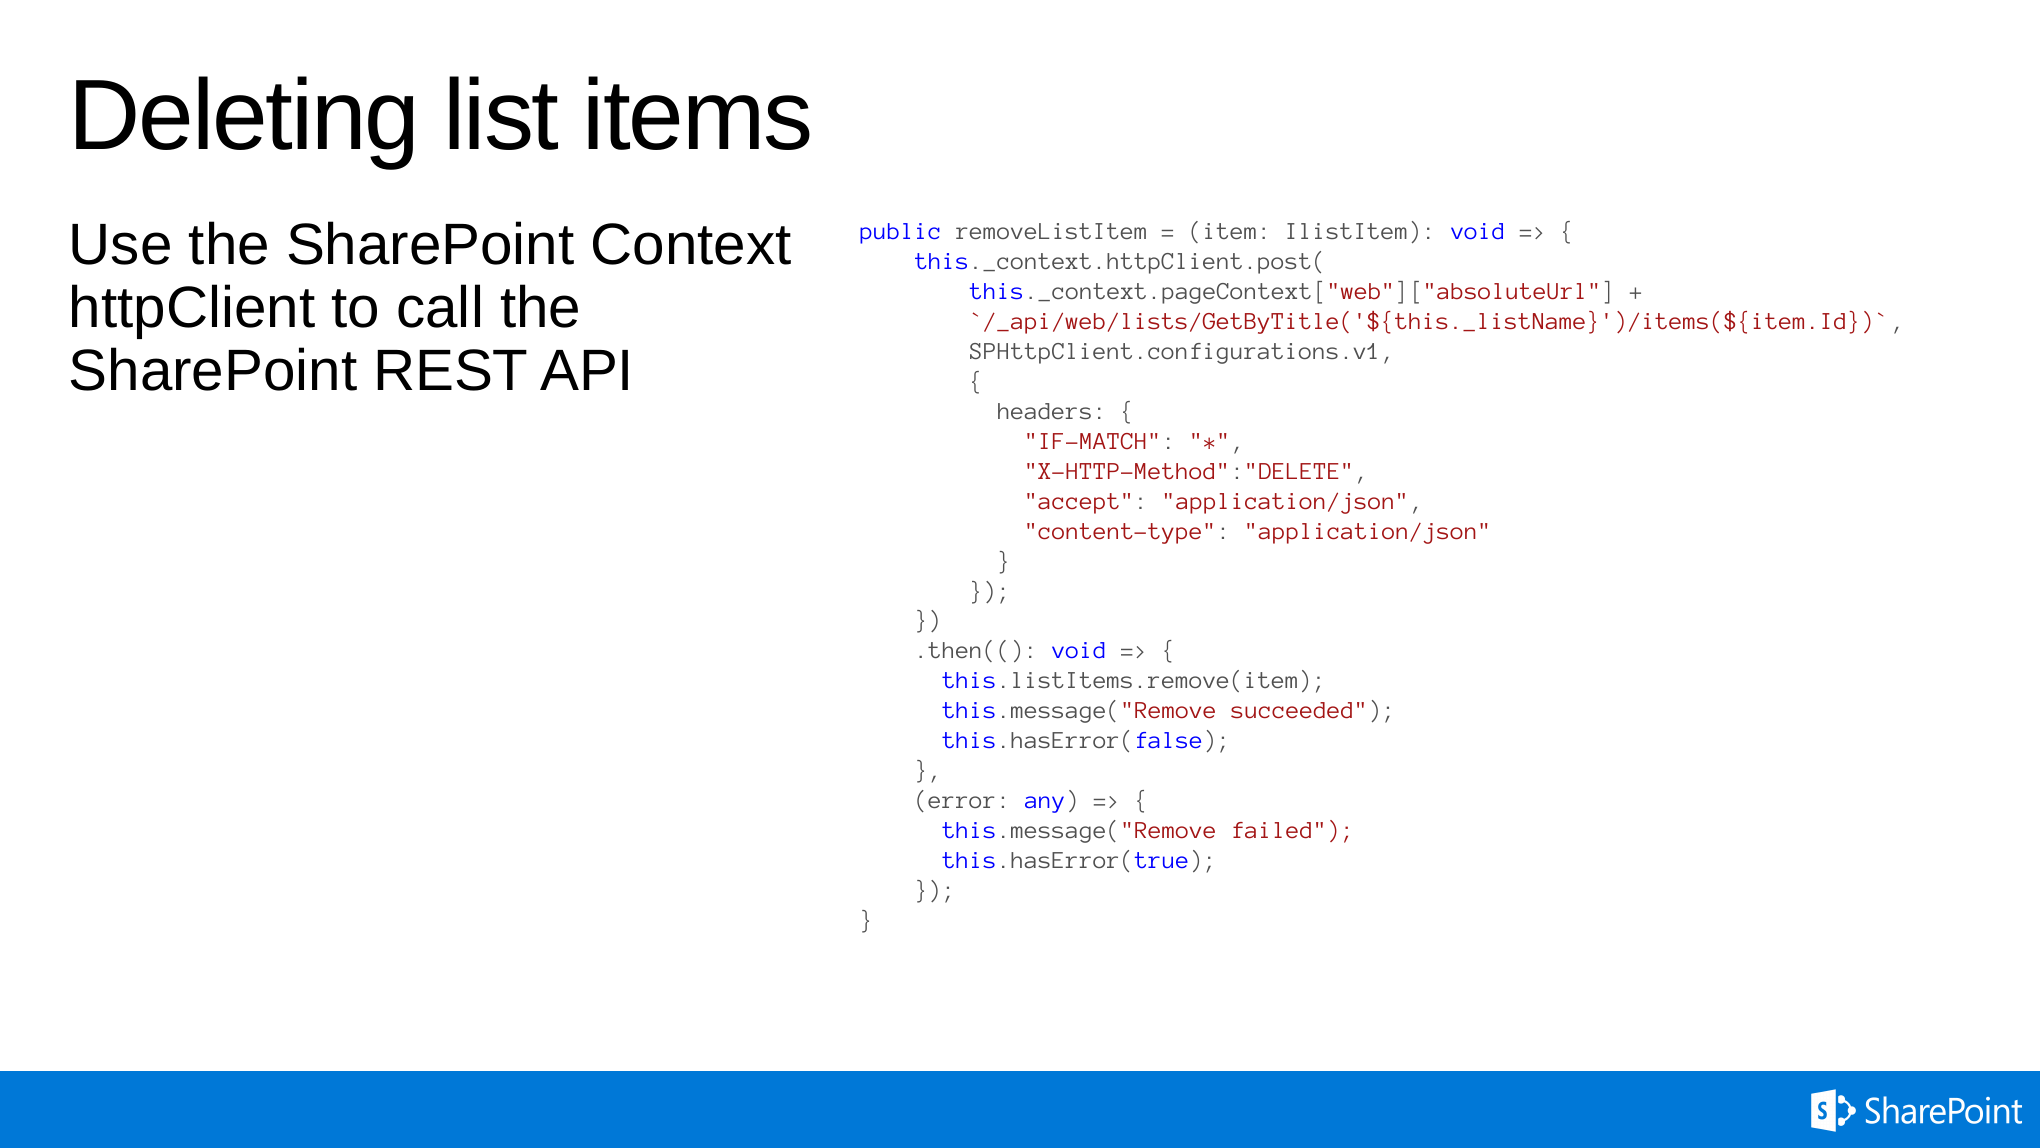

# Deleting list items
Use the SharePoint Context httpClient to call the SharePoint REST API
public removeListItem = (item: IlistItem): void => {
    this._context.httpClient.post(
        this._context.pageContext["web"]["absoluteUrl"] +
        `/_api/web/lists/GetByTitle('${this._listName}')/items(${item.Id})`,
        SPHttpClient.configurations.v1,
        {
          headers: {
            "IF-MATCH": "*",
            "X-HTTP-Method":"DELETE",
            "accept": "application/json",
            "content-type": "application/json"
          }
        });
    })
    .then((): void => {
      this.listItems.remove(item);
      this.message("Remove succeeded");
      this.hasError(false);
    },
    (error: any) => {
      this.message("Remove failed");
      this.hasError(true);
    });
}